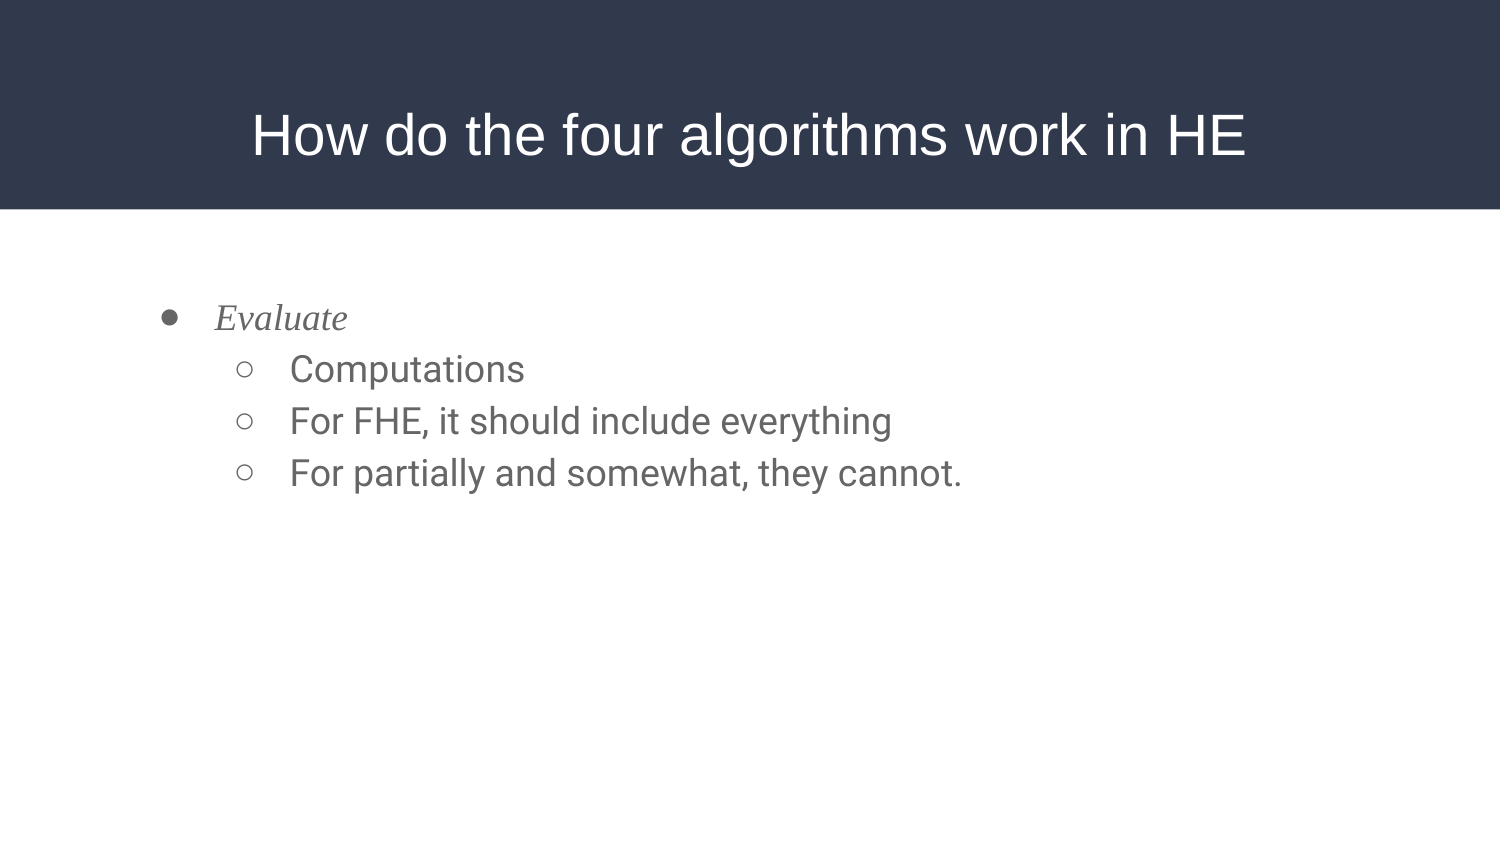

# How do the four algorithms work in HE

Evaluate
Computations
For FHE, it should include everything
For partially and somewhat, they cannot.